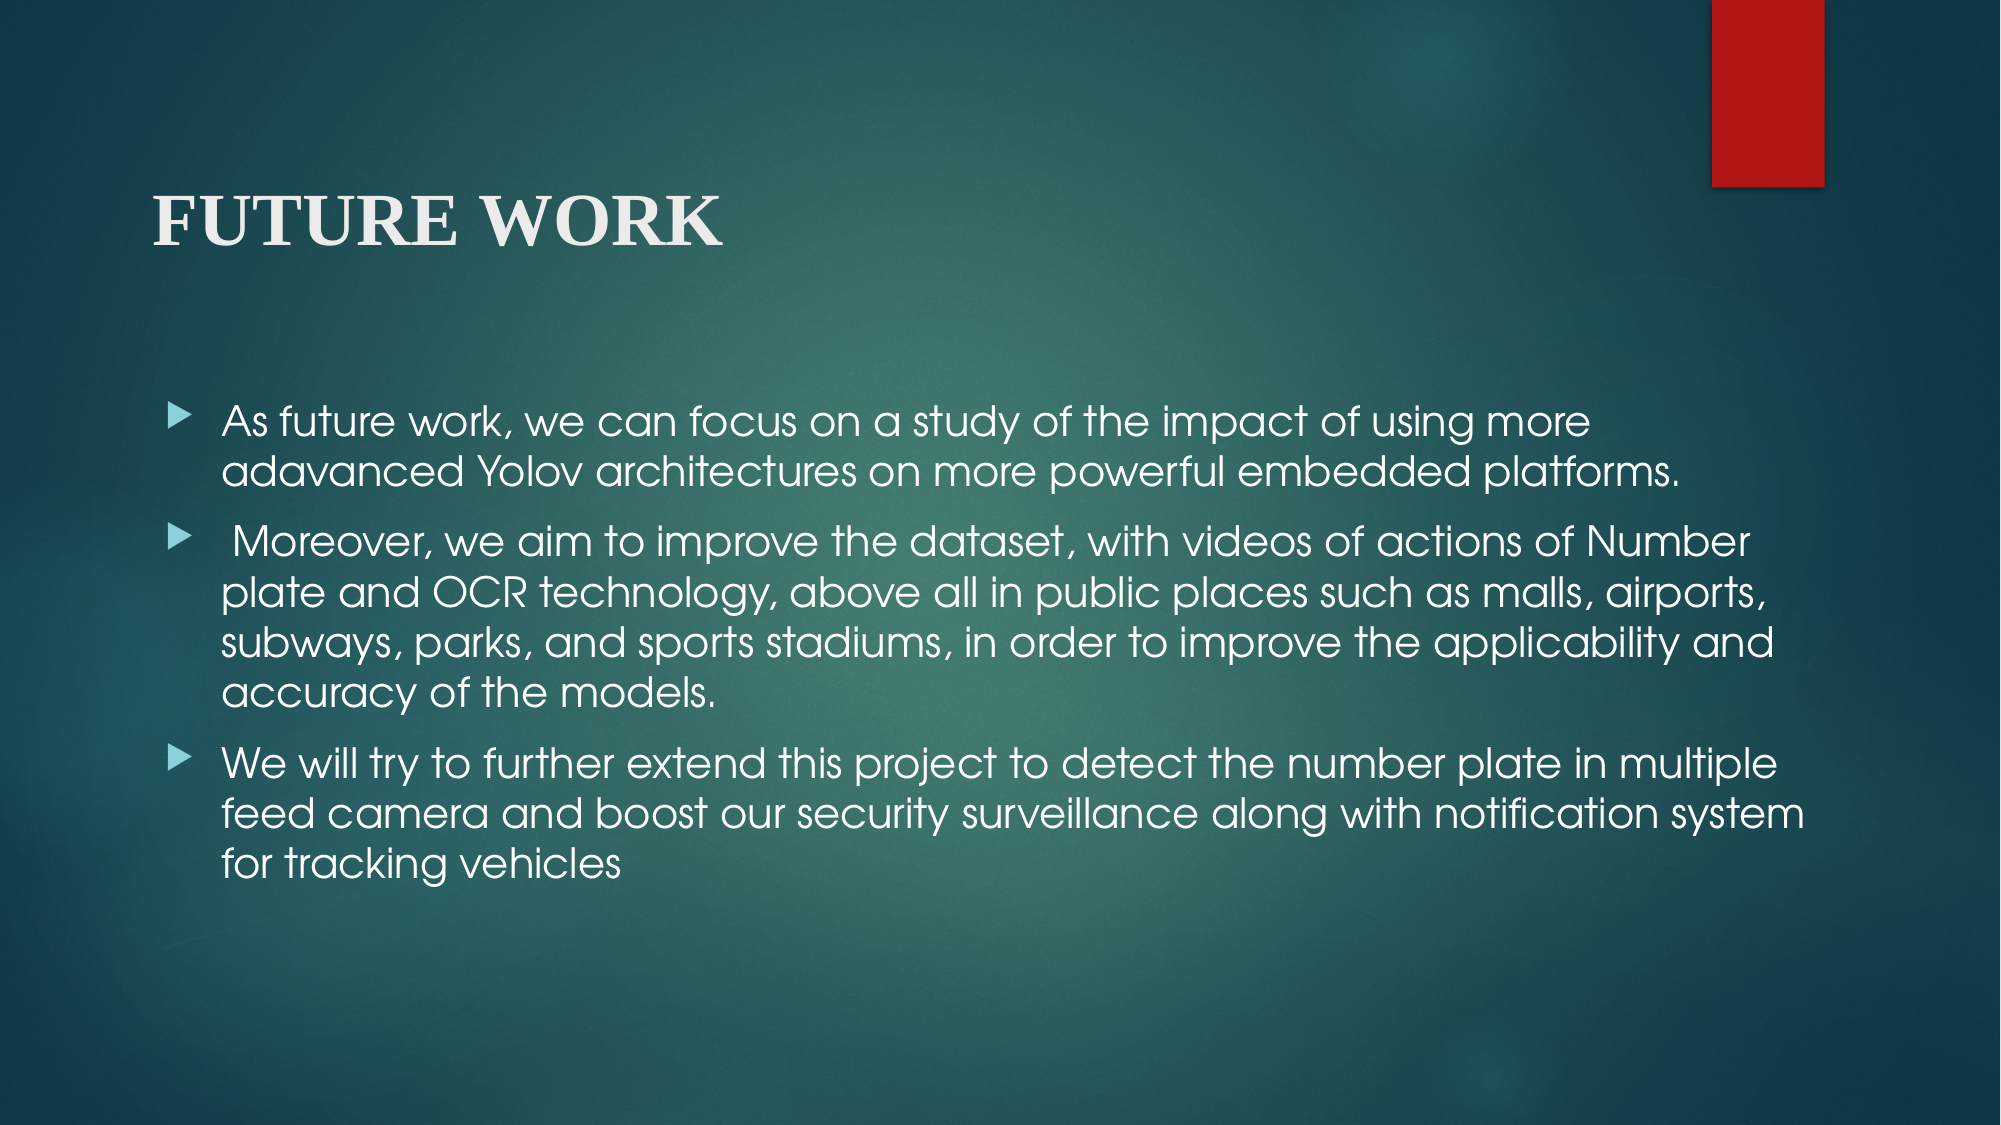

# FUTURE WORK
As future work, we can focus on a study of the impact of using more adavanced Yolov architectures on more powerful embedded platforms.
 Moreover, we aim to improve the dataset, with videos of actions of Number plate and OCR technology, above all in public places such as malls, airports, subways, parks, and sports stadiums, in order to improve the applicability and accuracy of the models.
We will try to further extend this project to detect the number plate in multiple feed camera and boost our security surveillance along with notification system for tracking vehicles